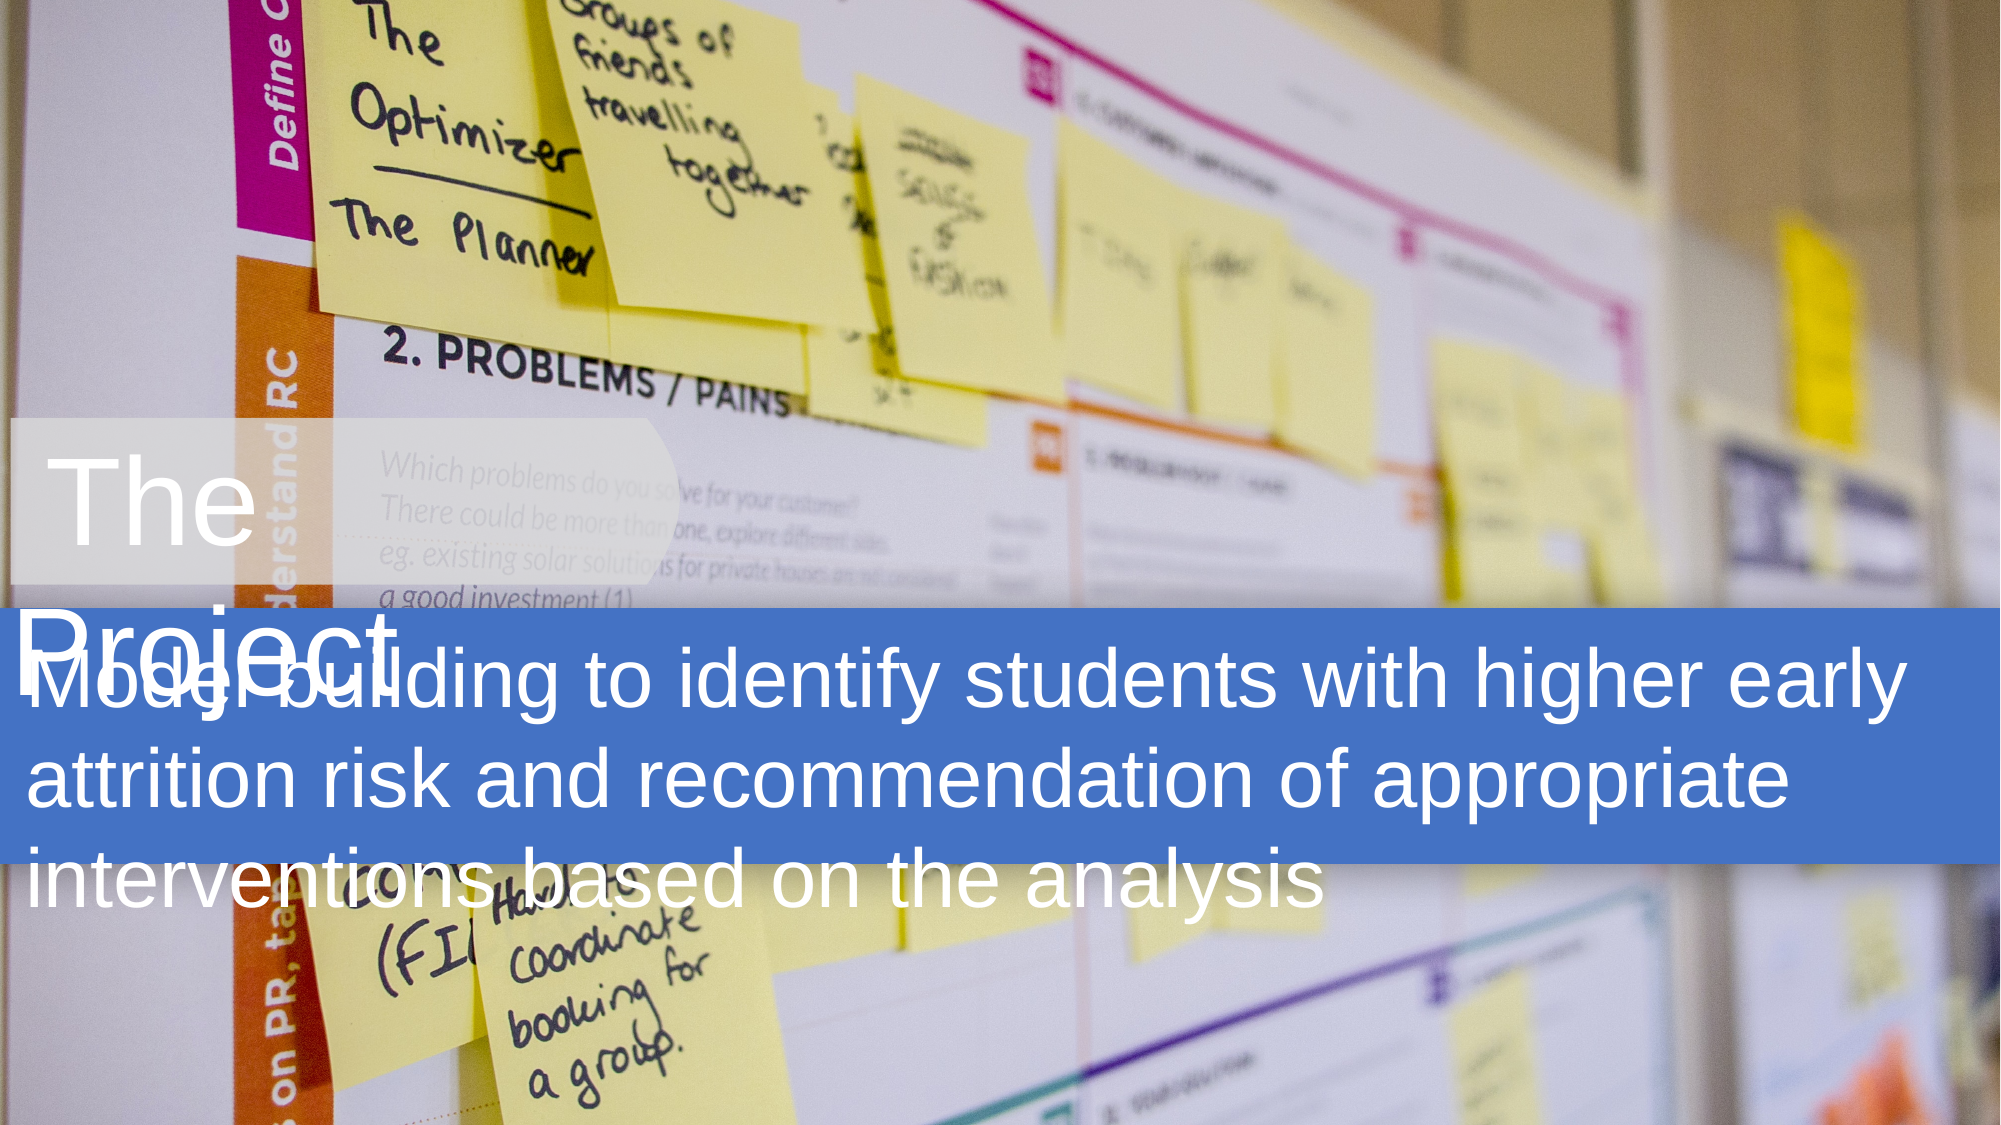

The  Project

Model building to identify students with higher early attrition risk and recommendation of appropriate interventions based on the analysis